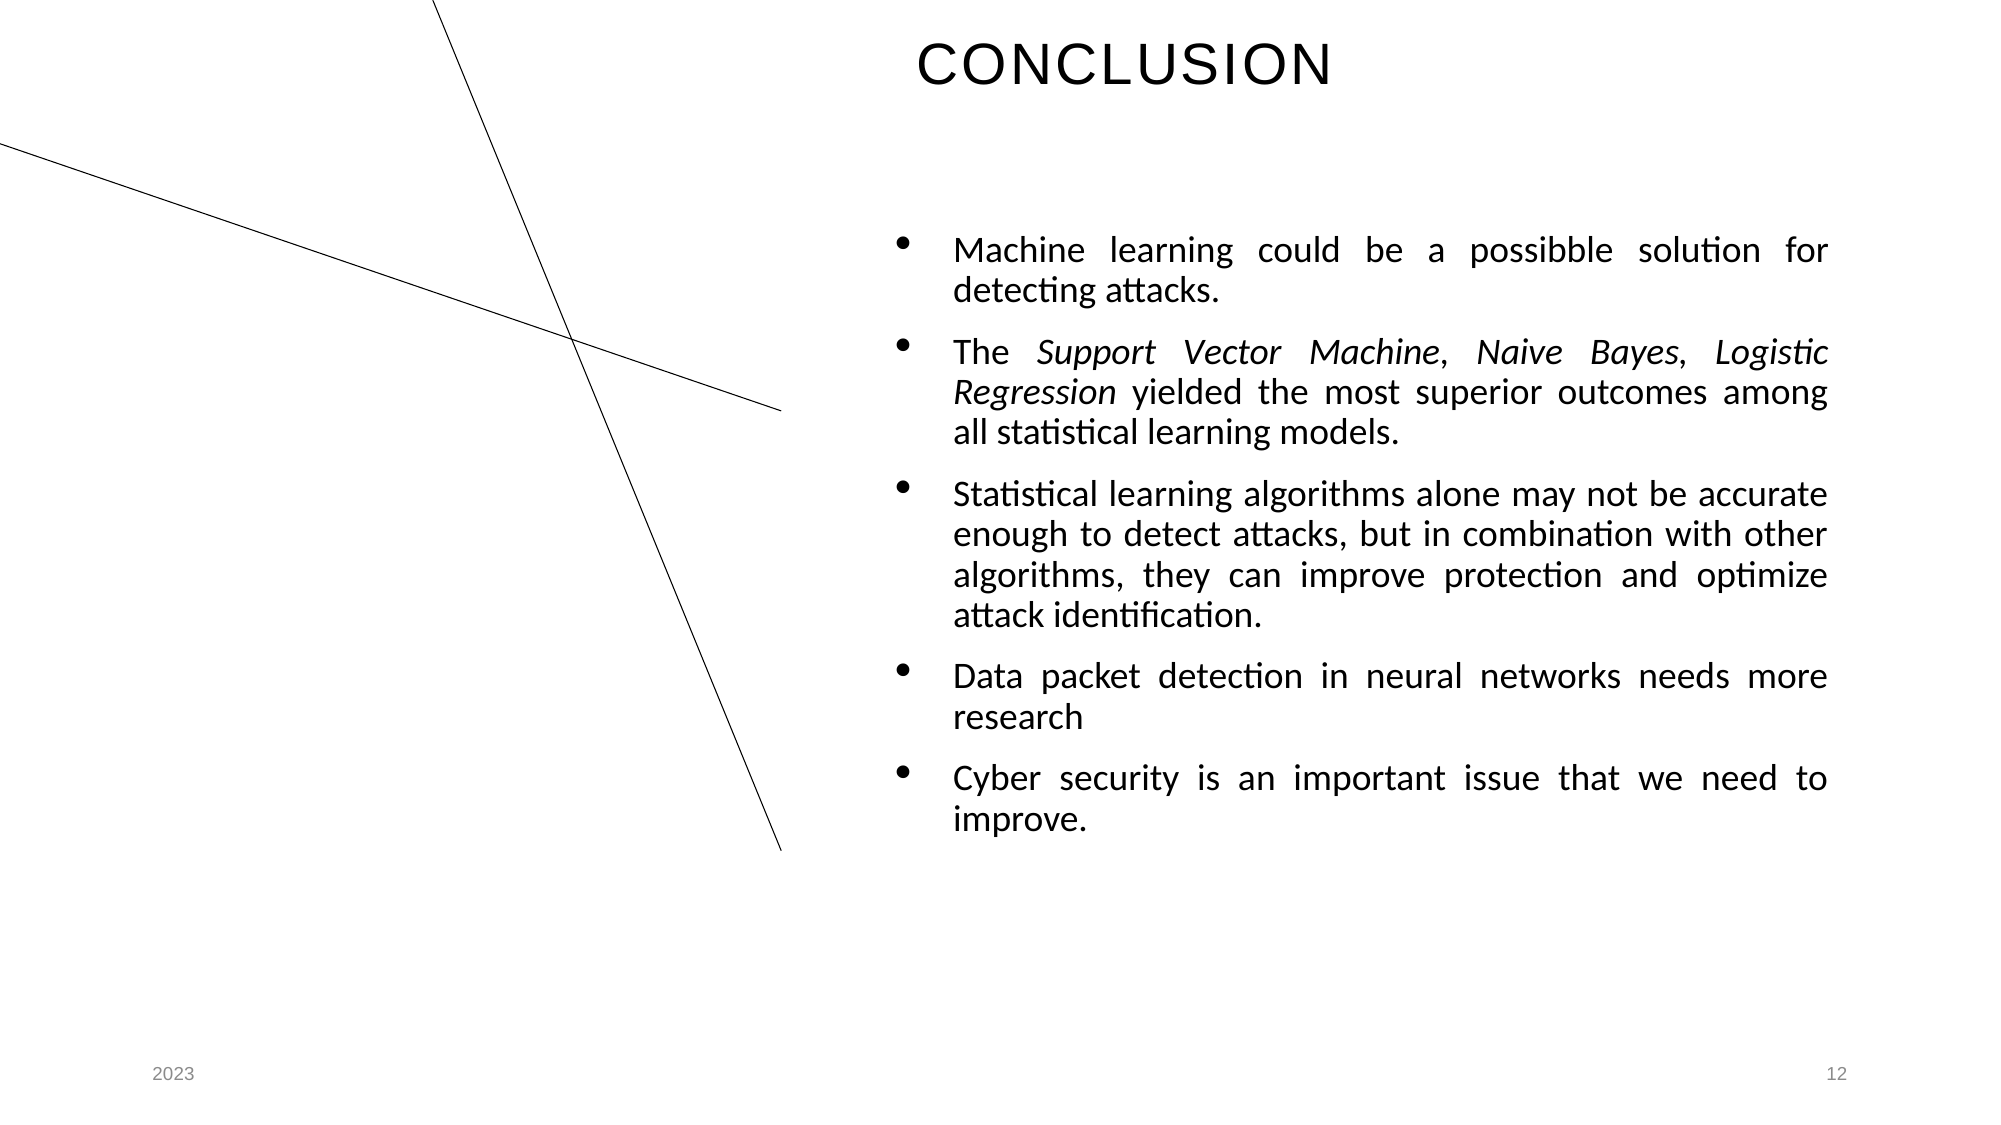

# Conclusion

Machine learning could be a possibble solution for detecting attacks.
The Support Vector Machine, Naive Bayes, Logistic Regression yielded the most superior outcomes among all statistical learning models.
Statistical learning algorithms alone may not be accurate enough to detect attacks, but in combination with other algorithms, they can improve protection and optimize attack identification.
Data packet detection in neural networks needs more research
Cyber security is an important issue that we need to improve.

2023
12